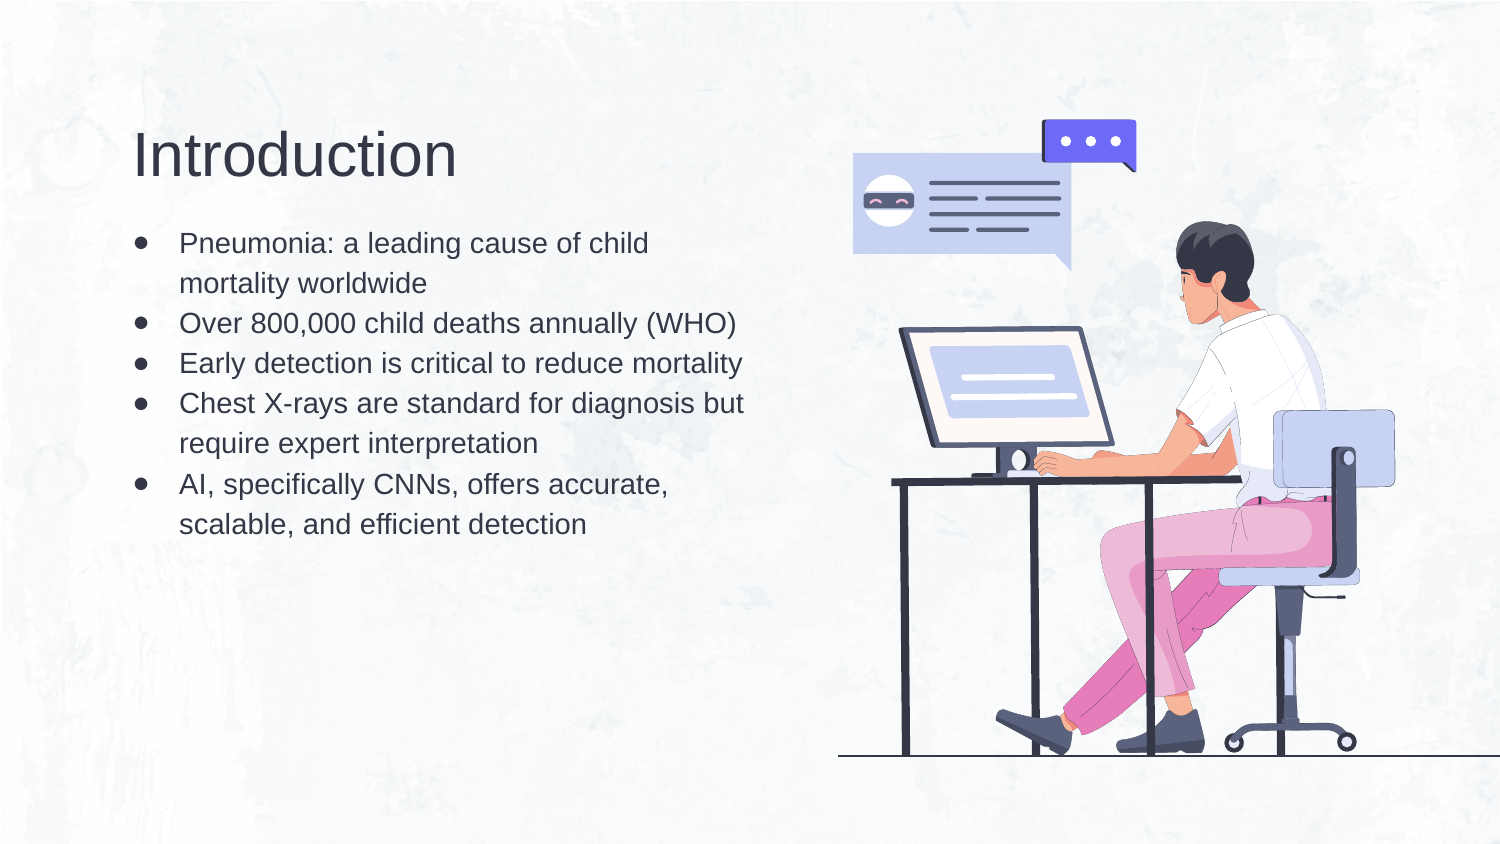

# Introduction

Pneumonia: a leading cause of child mortality worldwide
Over 800,000 child deaths annually (WHO)
Early detection is critical to reduce mortality
Chest X-rays are standard for diagnosis but require expert interpretation
AI, specifically CNNs, offers accurate, scalable, and efficient detection